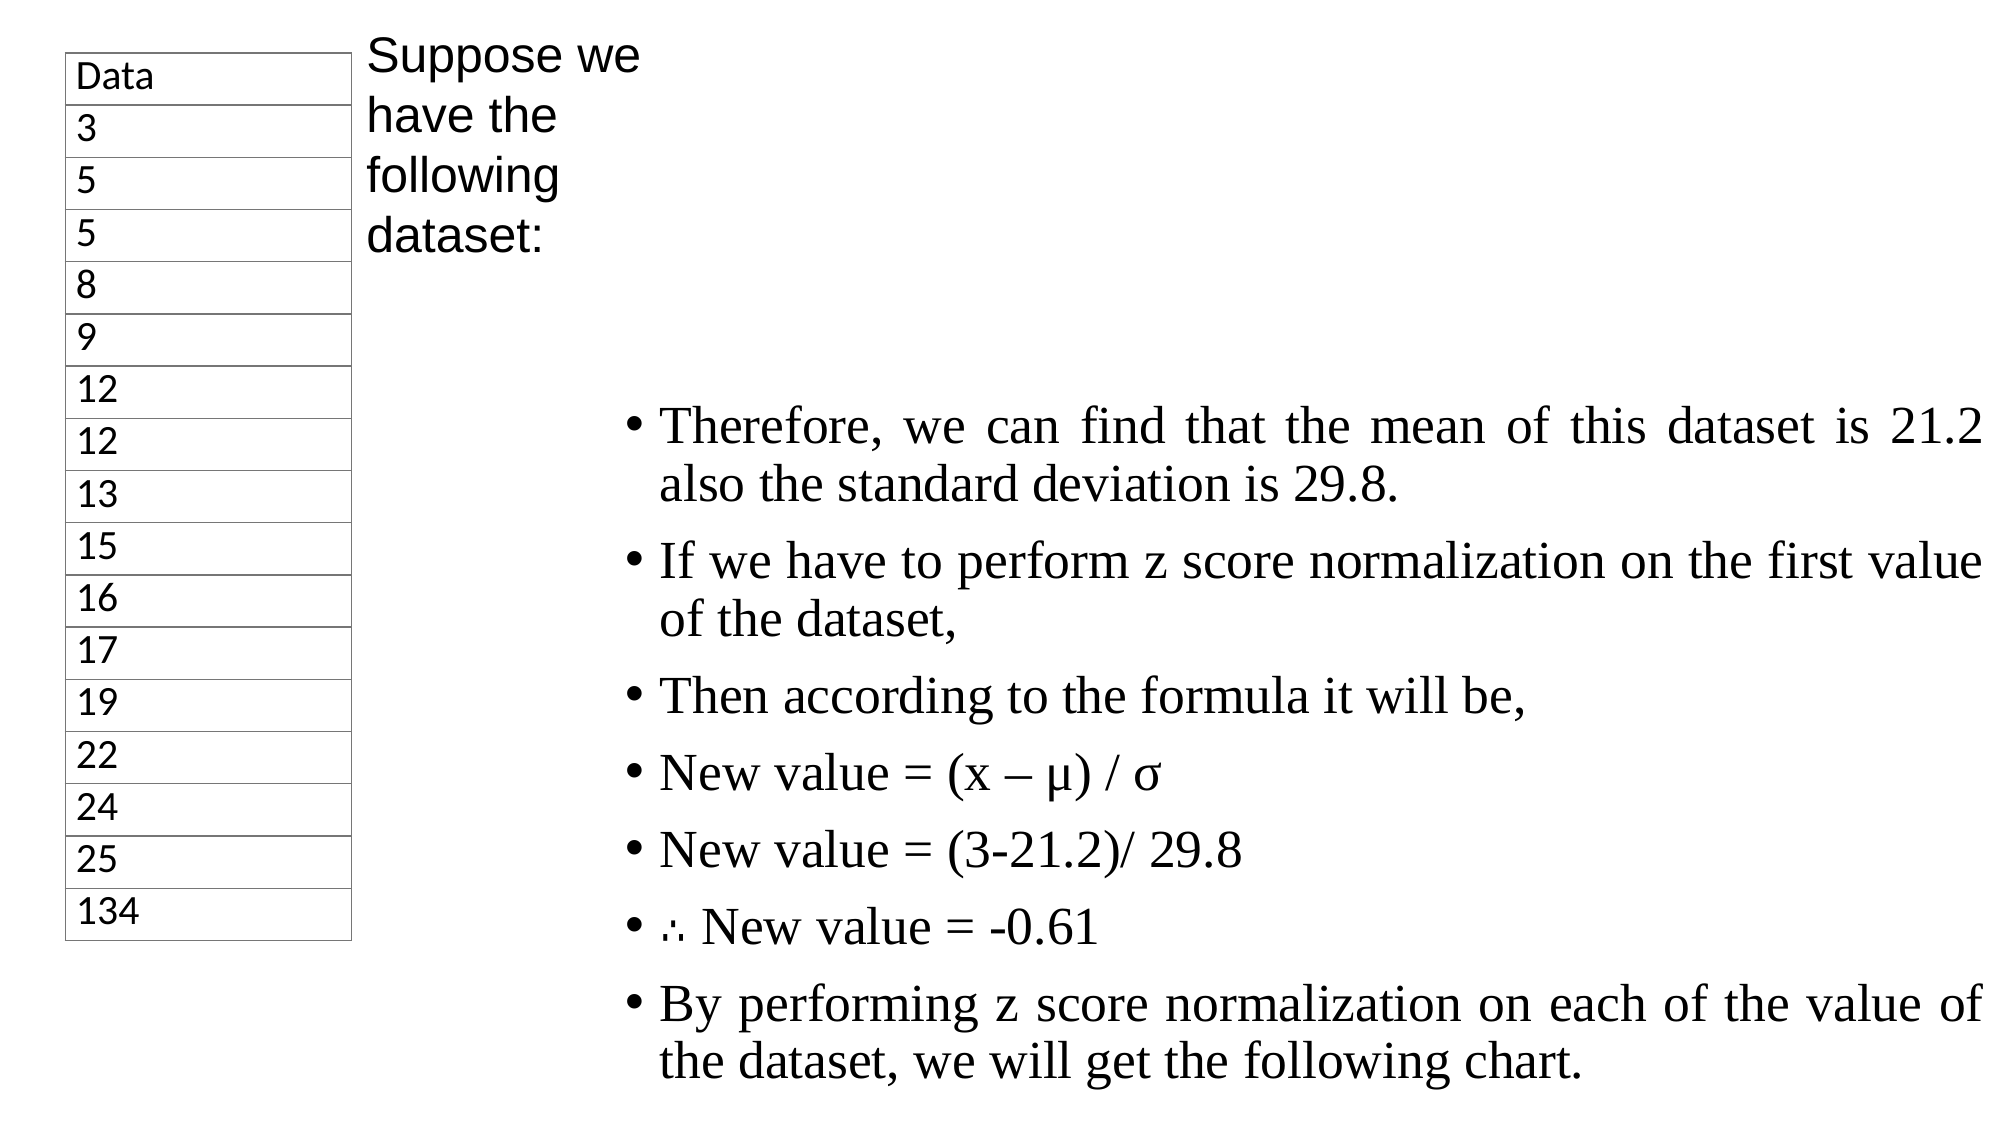

Suppose we have the following dataset:

| Data |
| --- |
| 3 |
| 5 |
| 5 |
| 8 |
| 9 |
| 12 |
| 12 |
| 13 |
| 15 |
| 16 |
| 17 |
| 19 |
| 22 |
| 24 |
| 25 |
| 134 |
Therefore, we can find that the mean of this dataset is 21.2 also the standard deviation is 29.8.
If we have to perform z score normalization on the first value of the dataset,
Then according to the formula it will be,
New value = (x – μ) / σ
New value = (3-21.2)/ 29.8
∴ New value = -0.61
By performing z score normalization on each of the value of the dataset, we will get the following chart.